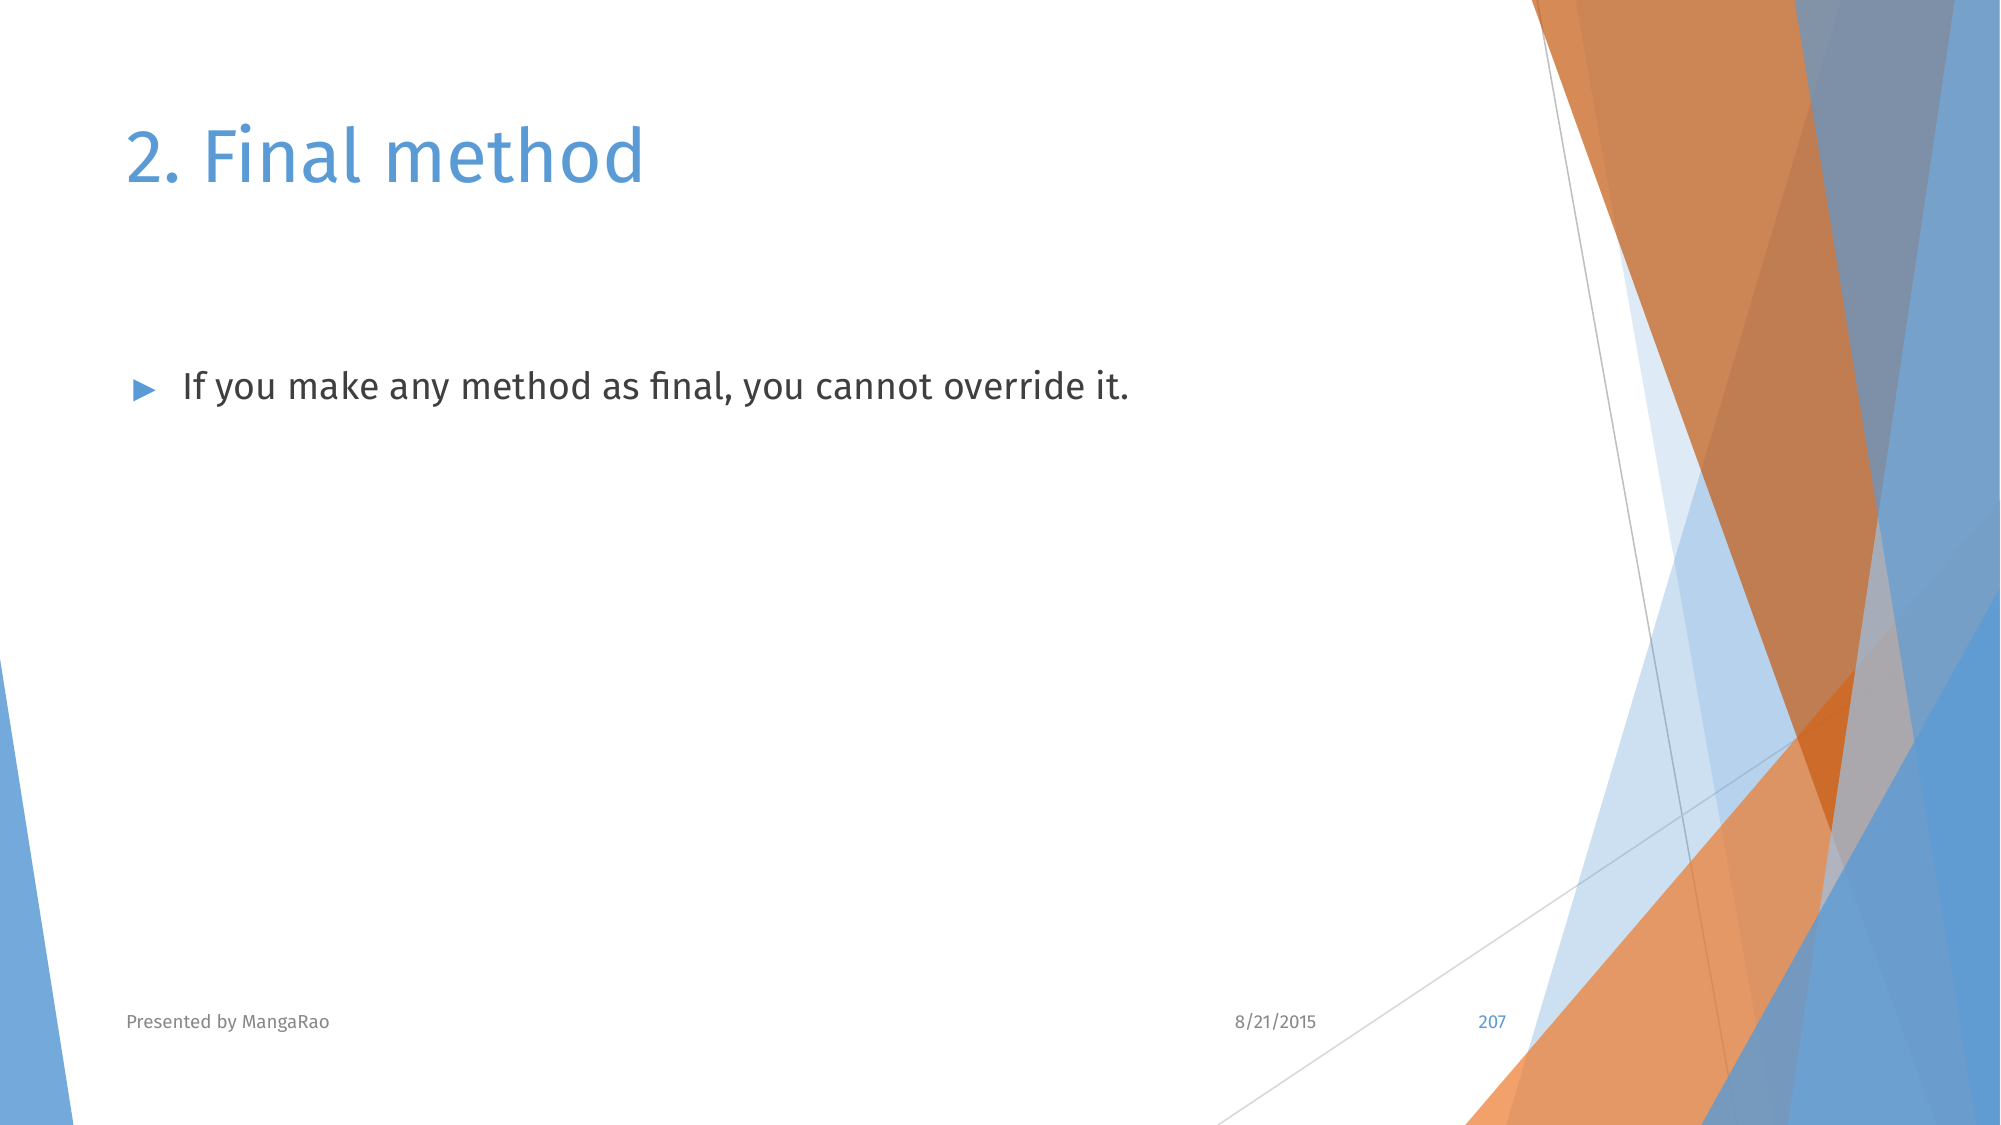

# 2. Final method
If you make any method as final, you cannot override it.
Presented by MangaRao
8/21/2015
207